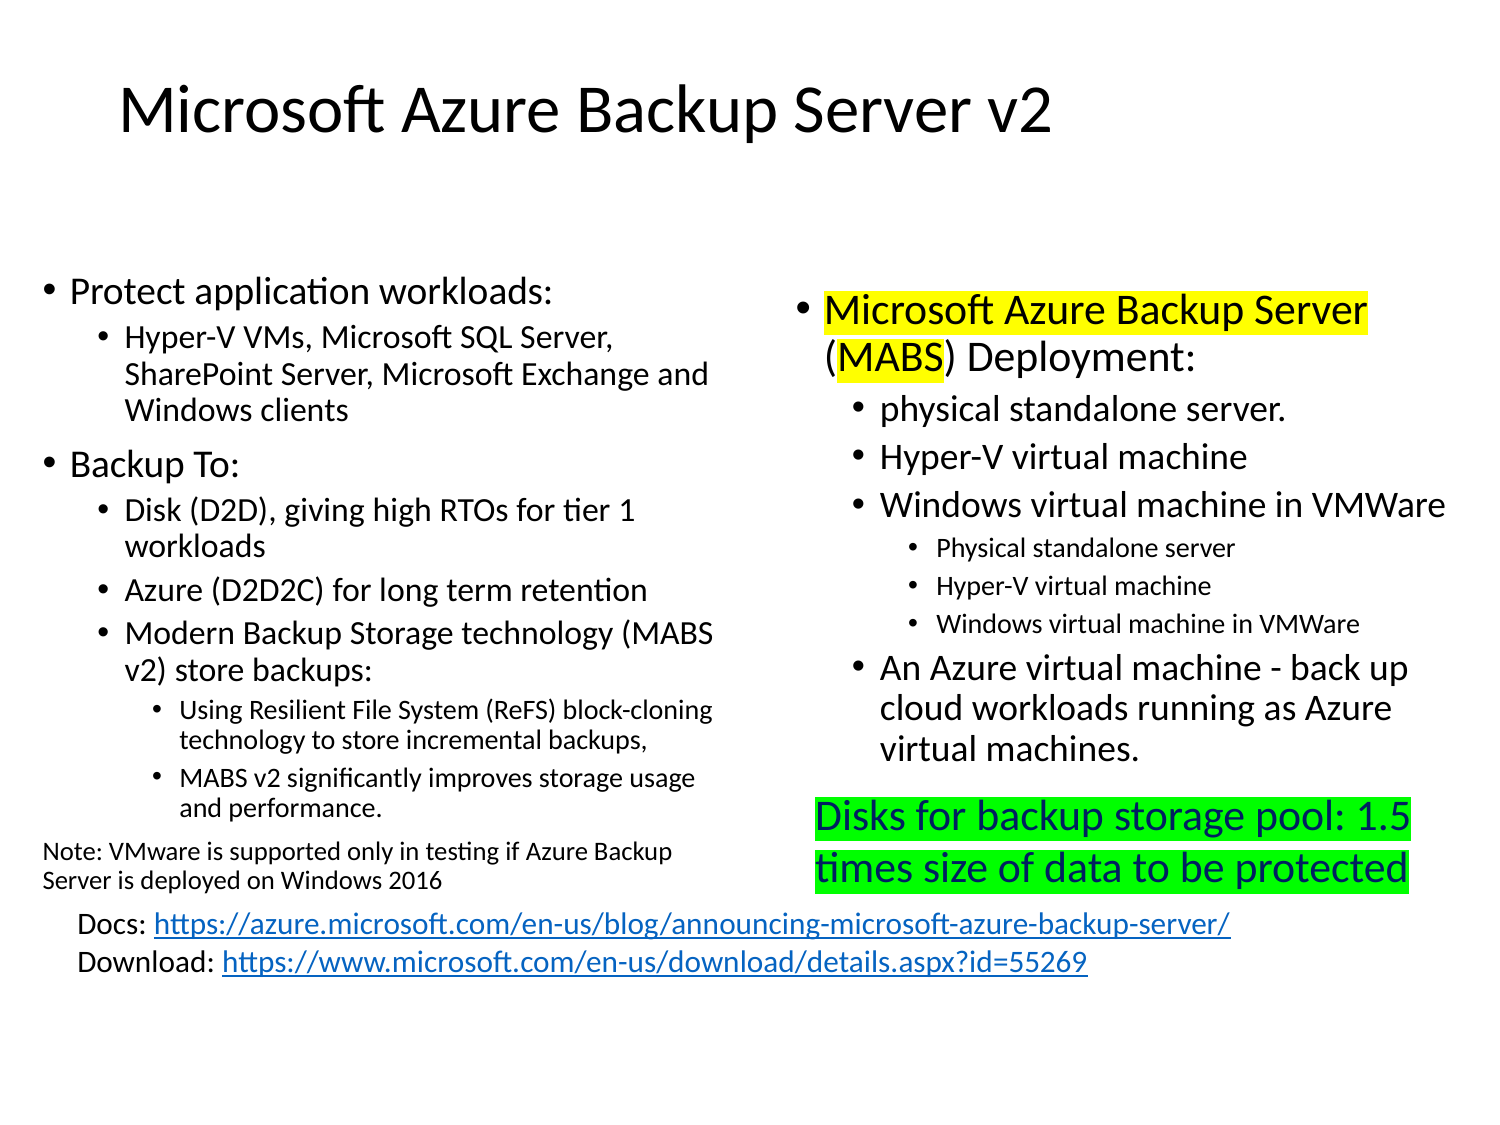

# Microsoft Azure Backup Server v2
Protect application workloads:
Hyper-V VMs, Microsoft SQL Server, SharePoint Server, Microsoft Exchange and Windows clients
Backup To:
Disk (D2D), giving high RTOs for tier 1 workloads
Azure (D2D2C) for long term retention
Modern Backup Storage technology (MABS v2) store backups:
Using Resilient File System (ReFS) block-cloning technology to store incremental backups,
MABS v2 significantly improves storage usage and performance.
Note: VMware is supported only in testing if Azure Backup Server is deployed on Windows 2016
Microsoft Azure Backup Server (MABS) Deployment:
physical standalone server.
Hyper-V virtual machine
Windows virtual machine in VMWare
Physical standalone server
Hyper-V virtual machine
Windows virtual machine in VMWare
An Azure virtual machine - back up cloud workloads running as Azure virtual machines.

Disks for backup storage pool: 1.5 times size of data to be protected
Docs: https://azure.microsoft.com/en-us/blog/announcing-microsoft-azure-backup-server/
Download: https://www.microsoft.com/en-us/download/details.aspx?id=55269